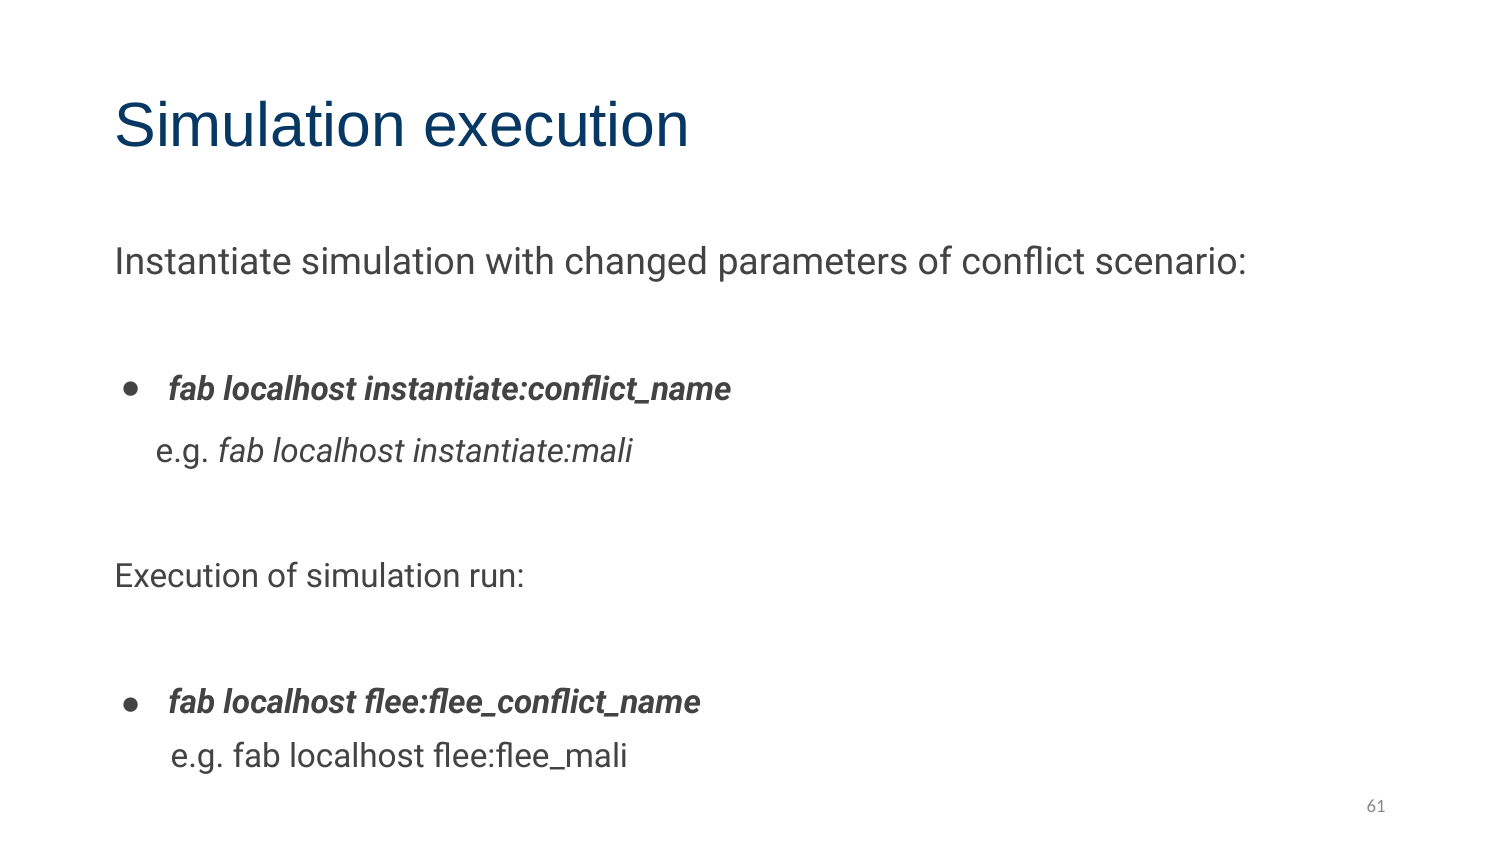

# Simulation execution
Instantiate simulation with changed parameters of conflict scenario:

   fab localhost instantiate:conflict_name
     e.g. fab localhost instantiate:mali

Execution of simulation run:

   fab localhost flee:flee_conflict_name
e.g. fab localhost flee:flee_mali
61